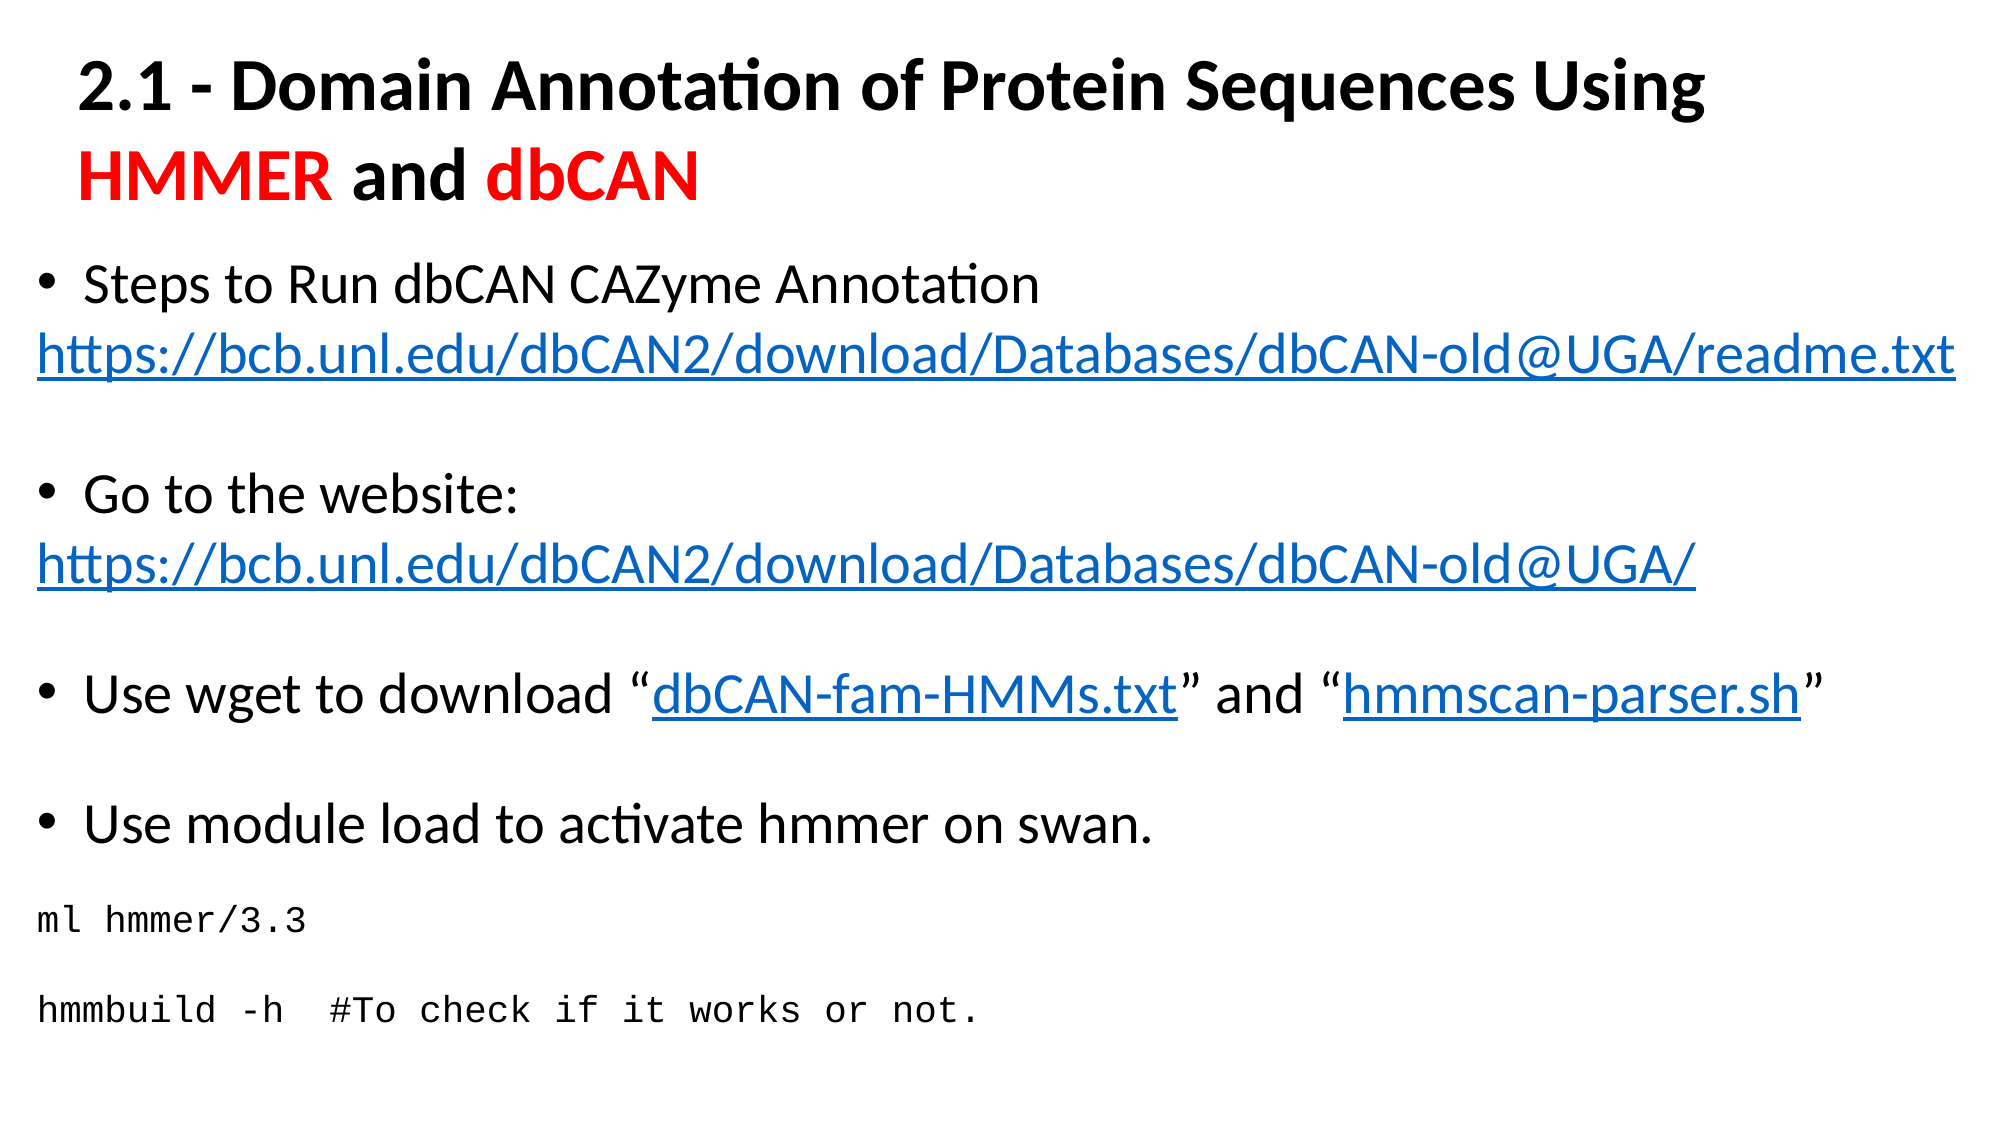

2.1 - Domain Annotation of Protein Sequences Using HMMER and dbCAN
Steps to Run dbCAN CAZyme Annotation
https://bcb.unl.edu/dbCAN2/download/Databases/dbCAN-old@UGA/readme.txt

Go to the website:
https://bcb.unl.edu/dbCAN2/download/Databases/dbCAN-old@UGA/

Use wget to download “dbCAN-fam-HMMs.txt” and “hmmscan-parser.sh”

Use module load to activate hmmer on swan.

ml hmmer/3.3

hmmbuild -h  #To check if it works or not.